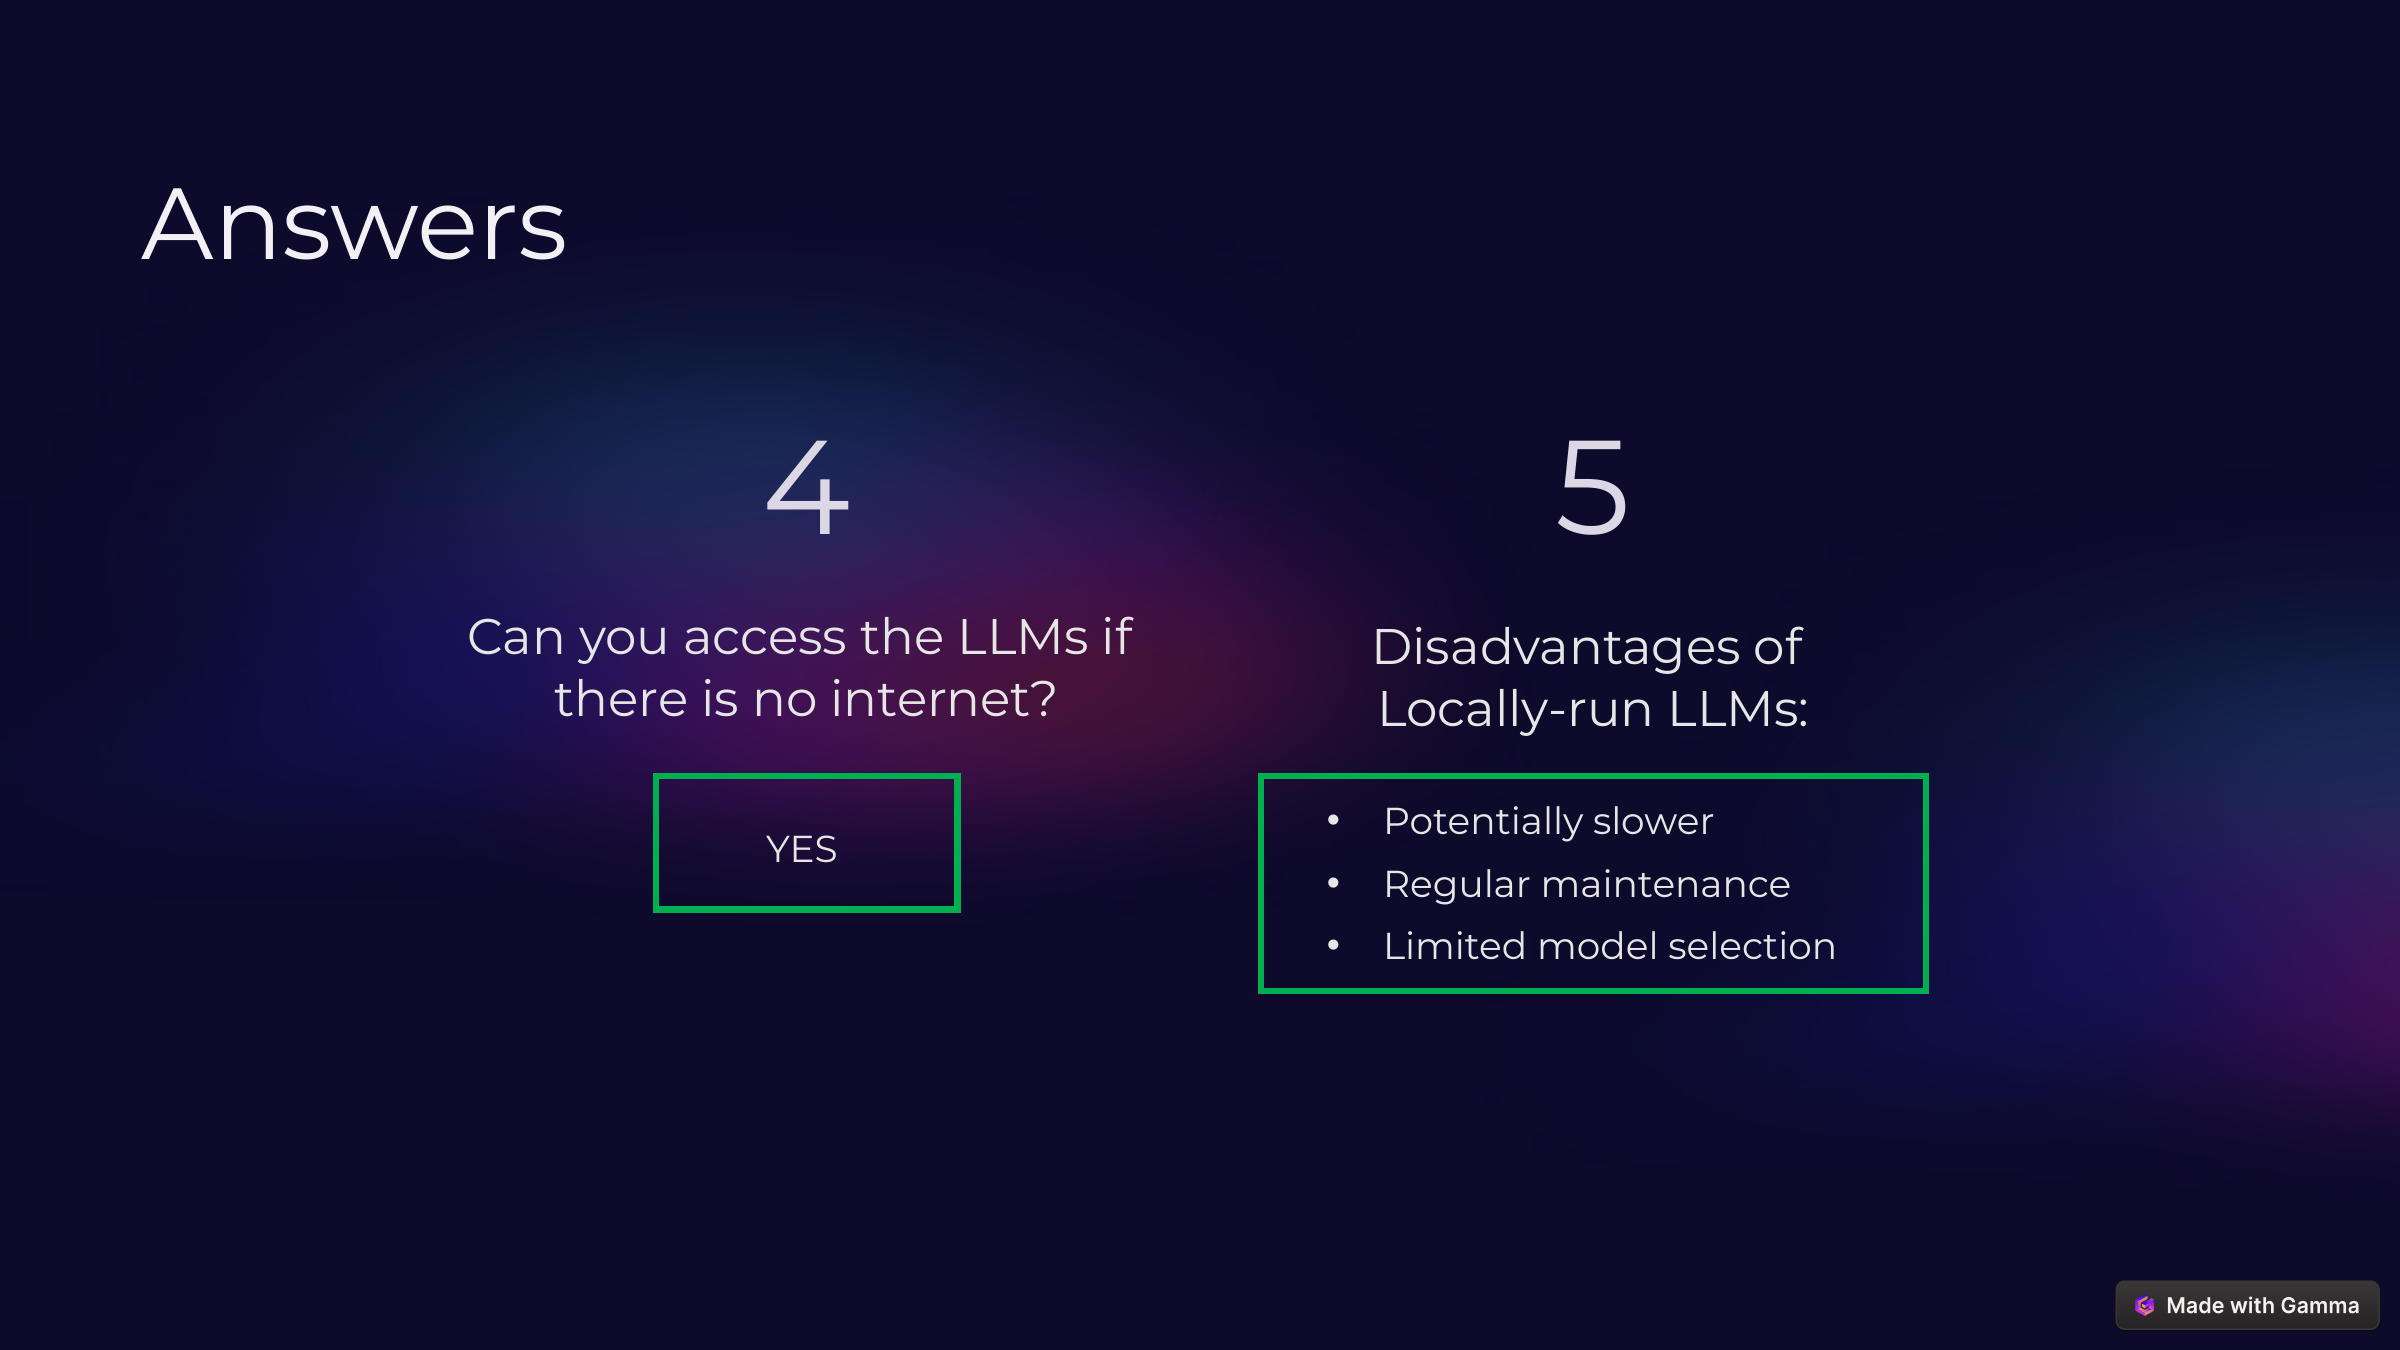

Answers
4
5
Can you access the LLMs if
there is no internet?
Disadvantages of
Locally-run LLMs:

Potentially slower
Regular maintenance
Limited model selection

YES